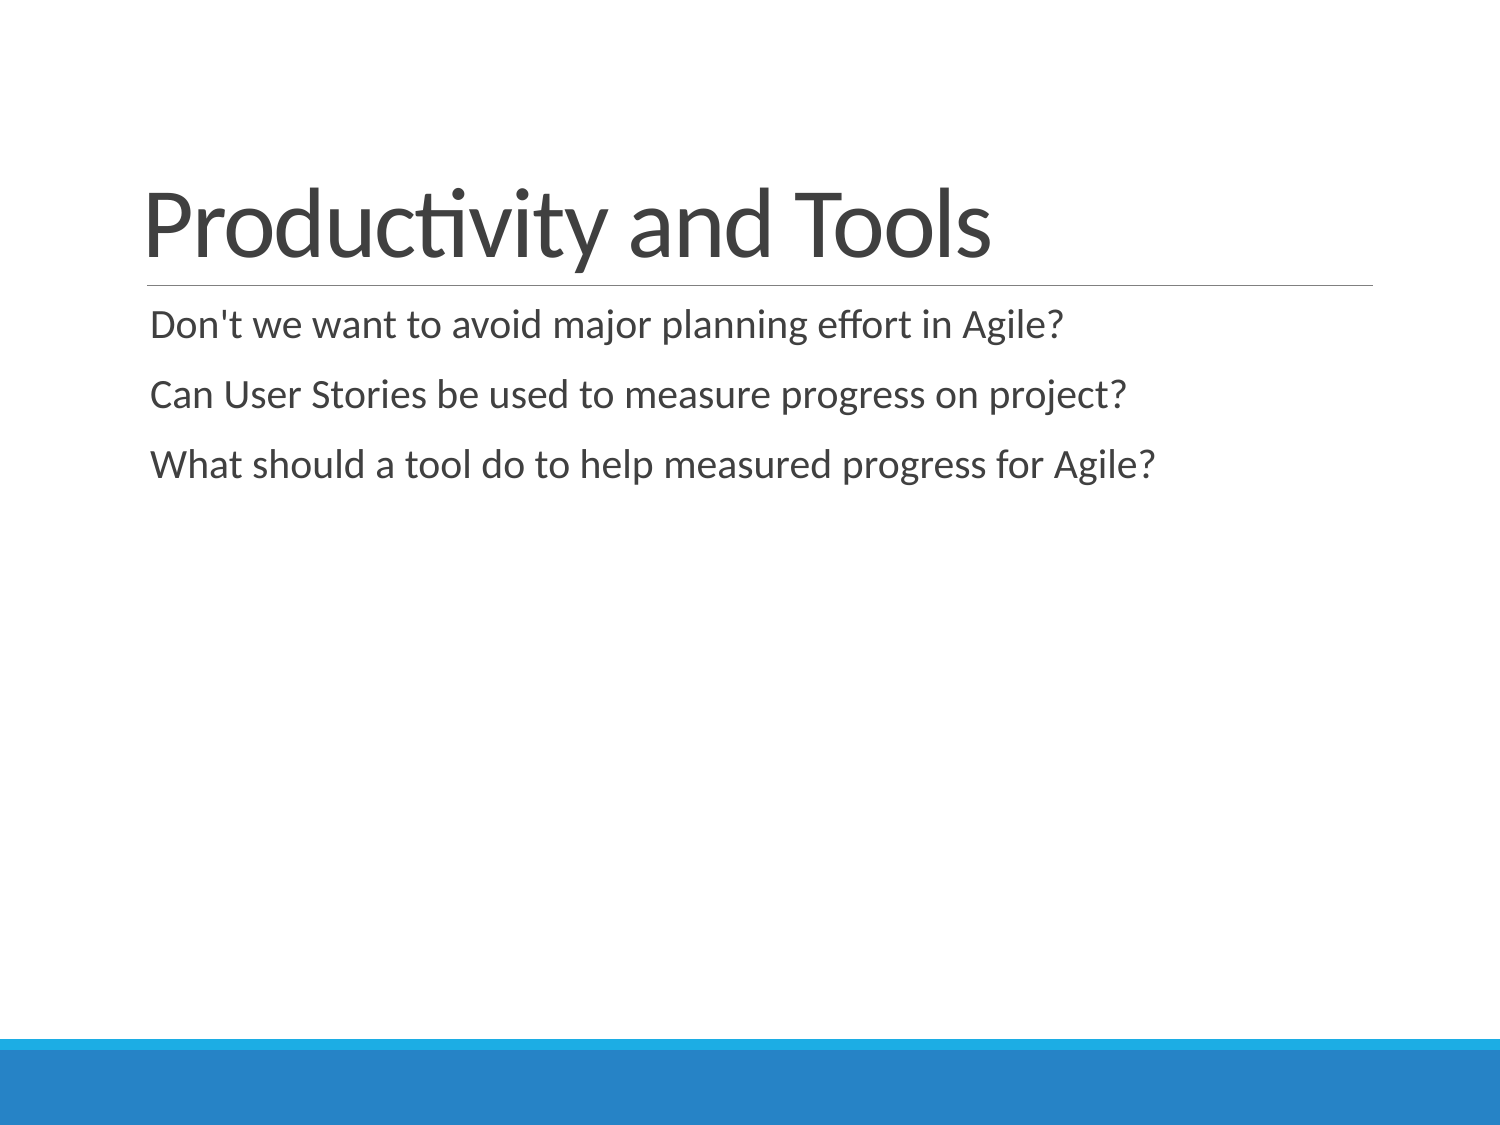

# Productivity and Tools
Don't we want to avoid major planning effort in Agile?
Can User Stories be used to measure progress on project?
What should a tool do to help measured progress for Agile?